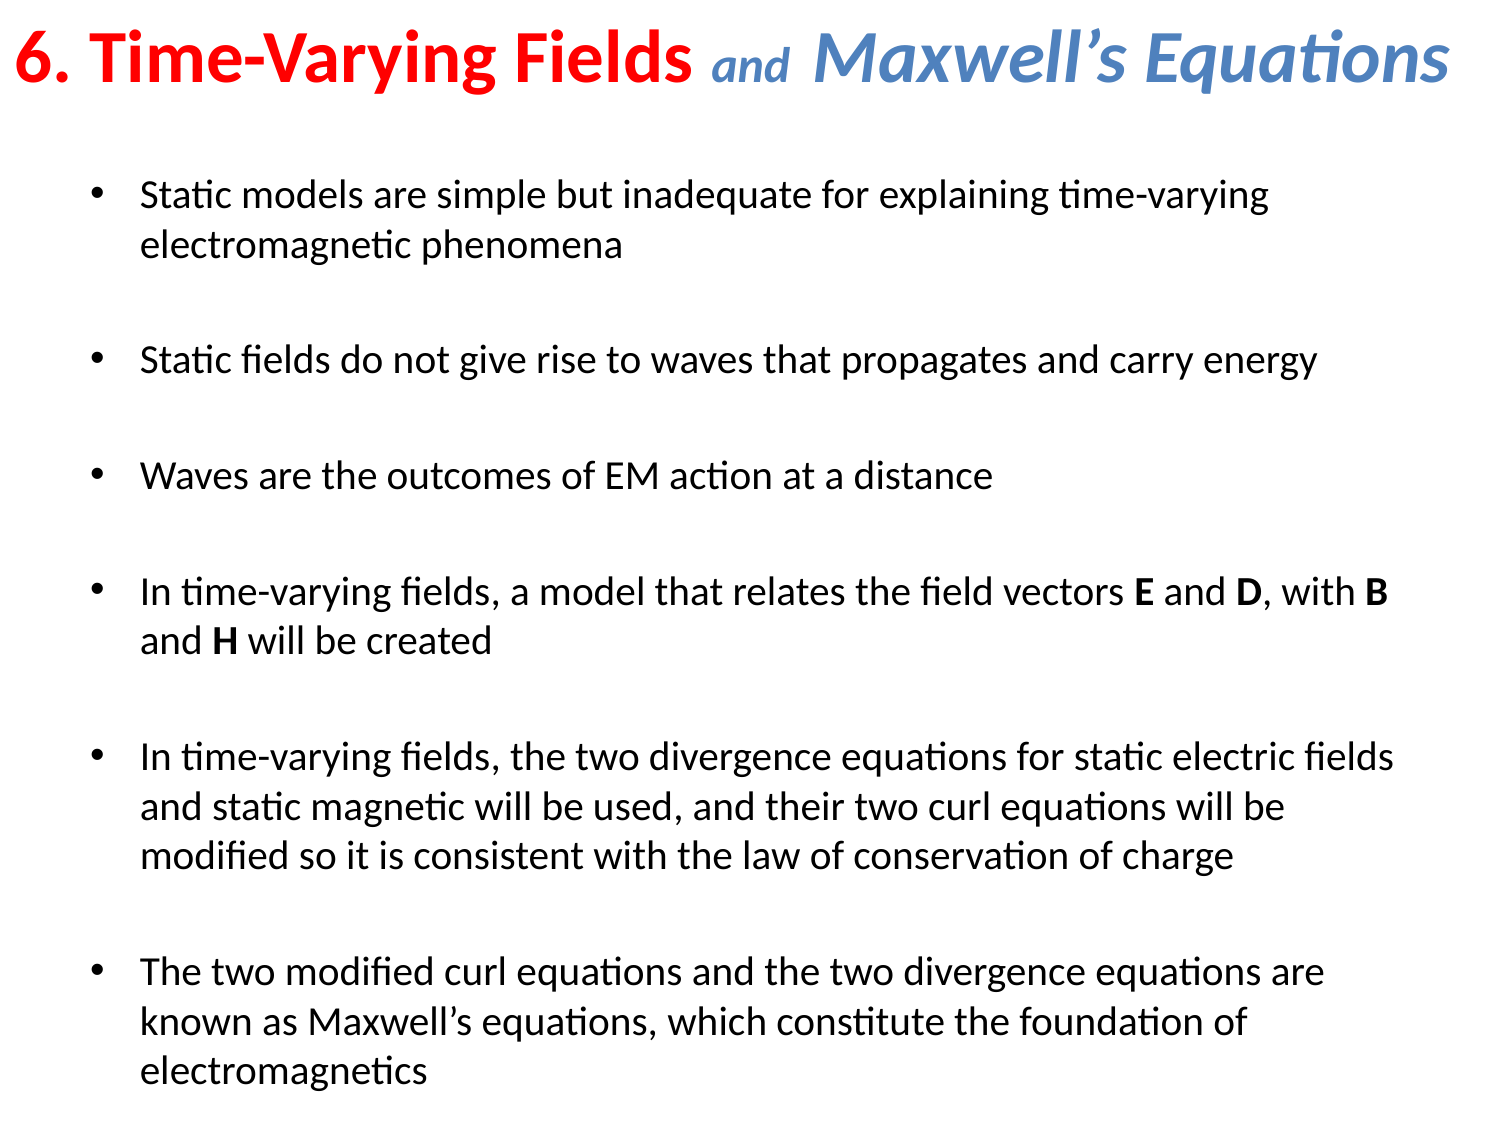

6. Time-Varying Fields and  Maxwell’s Equations
Static models are simple but inadequate for explaining time-varying electromagnetic phenomena

Static fields do not give rise to waves that propagates and carry energy

Waves are the outcomes of EM action at a distance

In time-varying fields, a model that relates the field vectors E and D, with B and H will be created

In time-varying fields, the two divergence equations for static electric fields and static magnetic will be used, and their two curl equations will be modified so it is consistent with the law of conservation of charge

The two modified curl equations and the two divergence equations are known as Maxwell’s equations, which constitute the foundation of electromagnetics